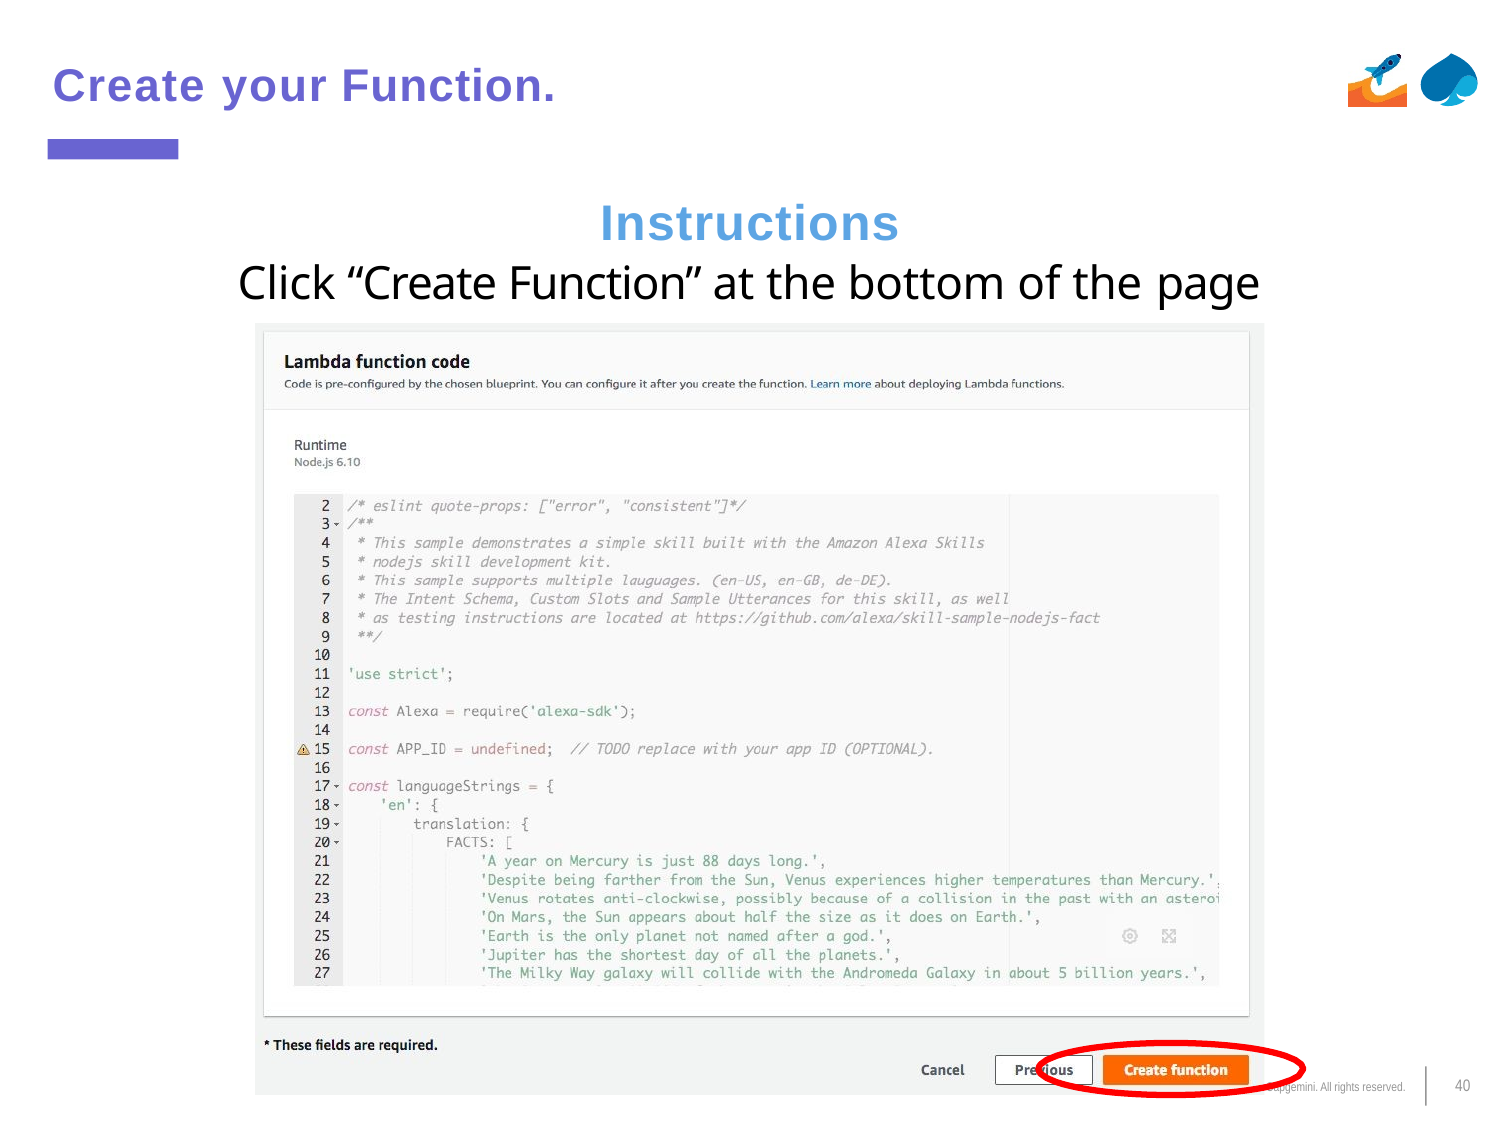

# Create your Function.
Instructions
Click “Create Function” at the bottom of the page